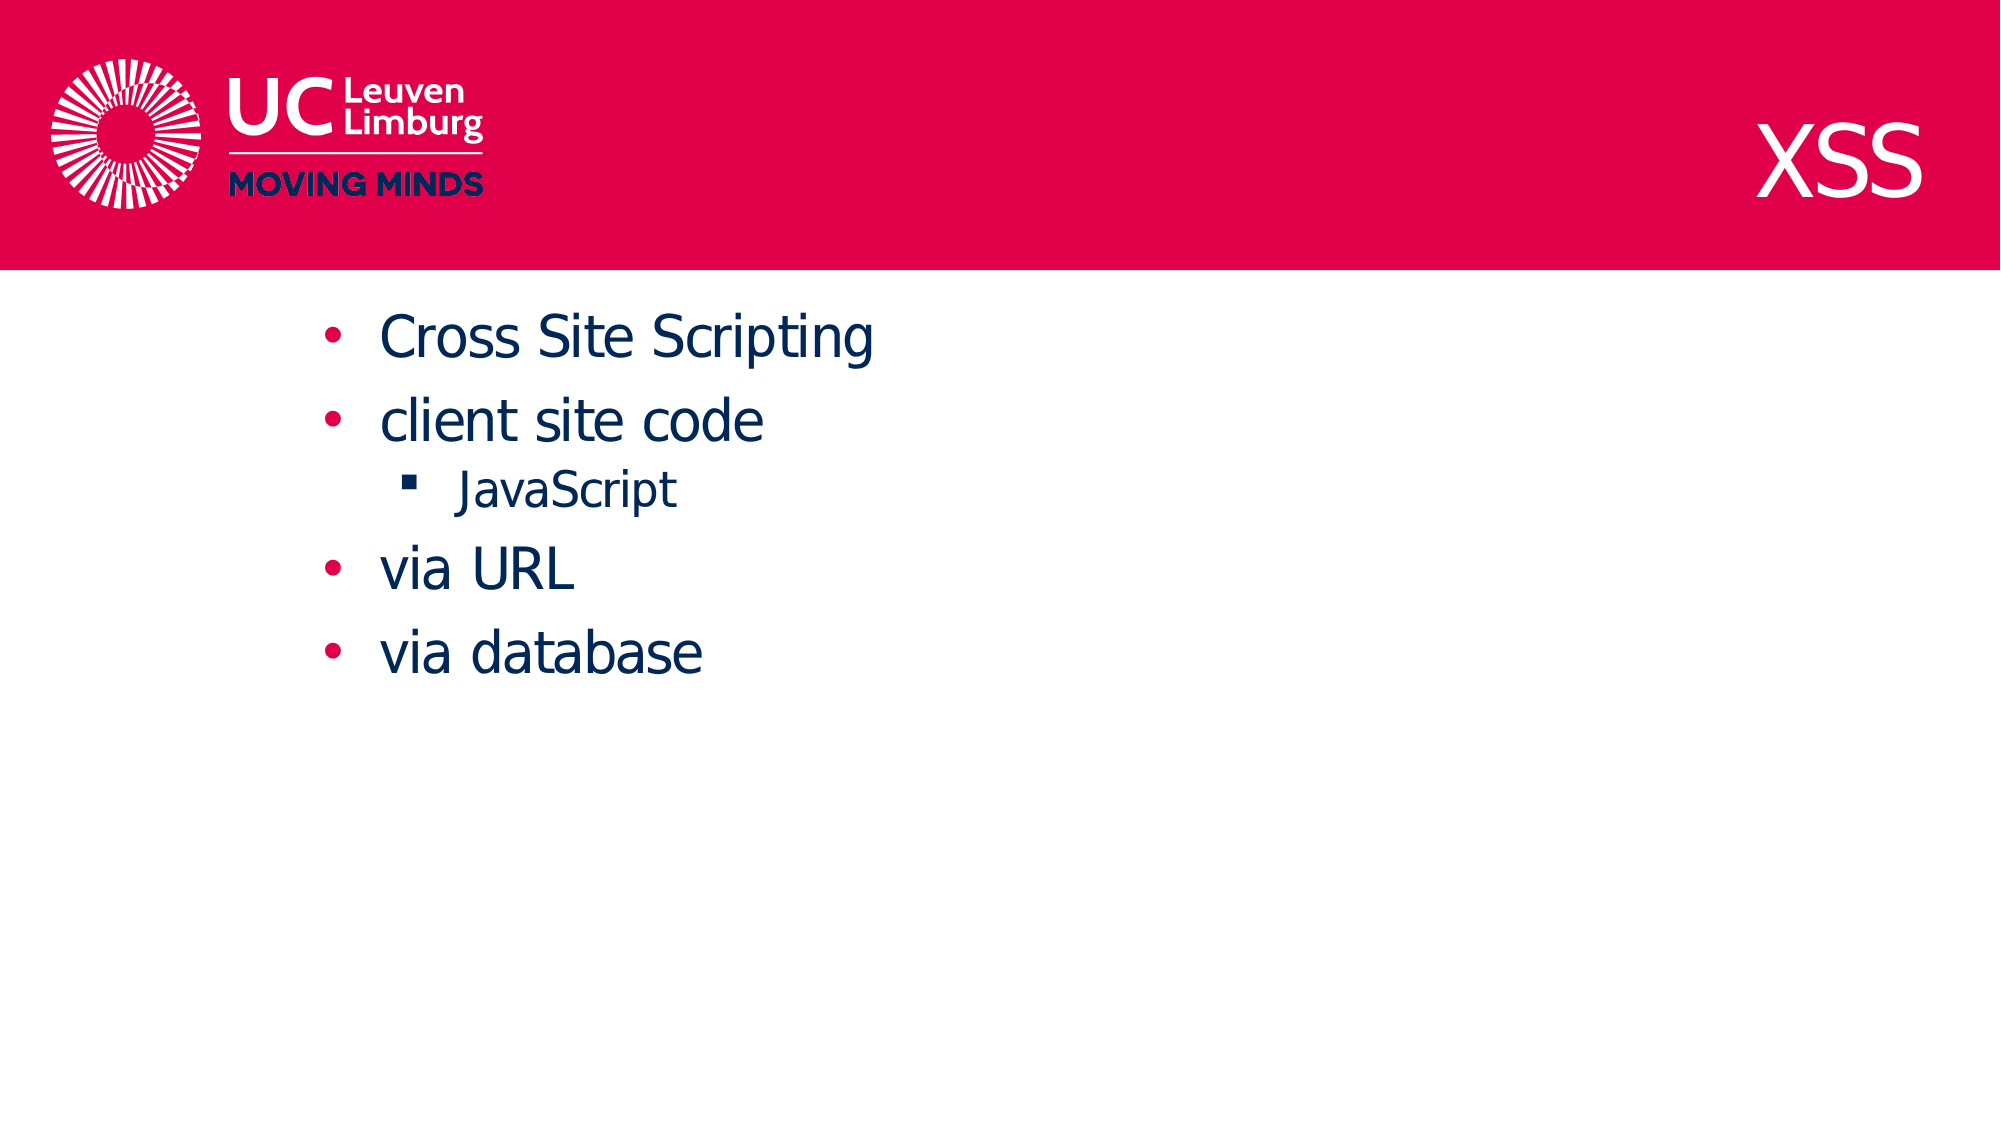

# XSS
Cross Site Scripting
client site code
JavaScript
via URL
via database